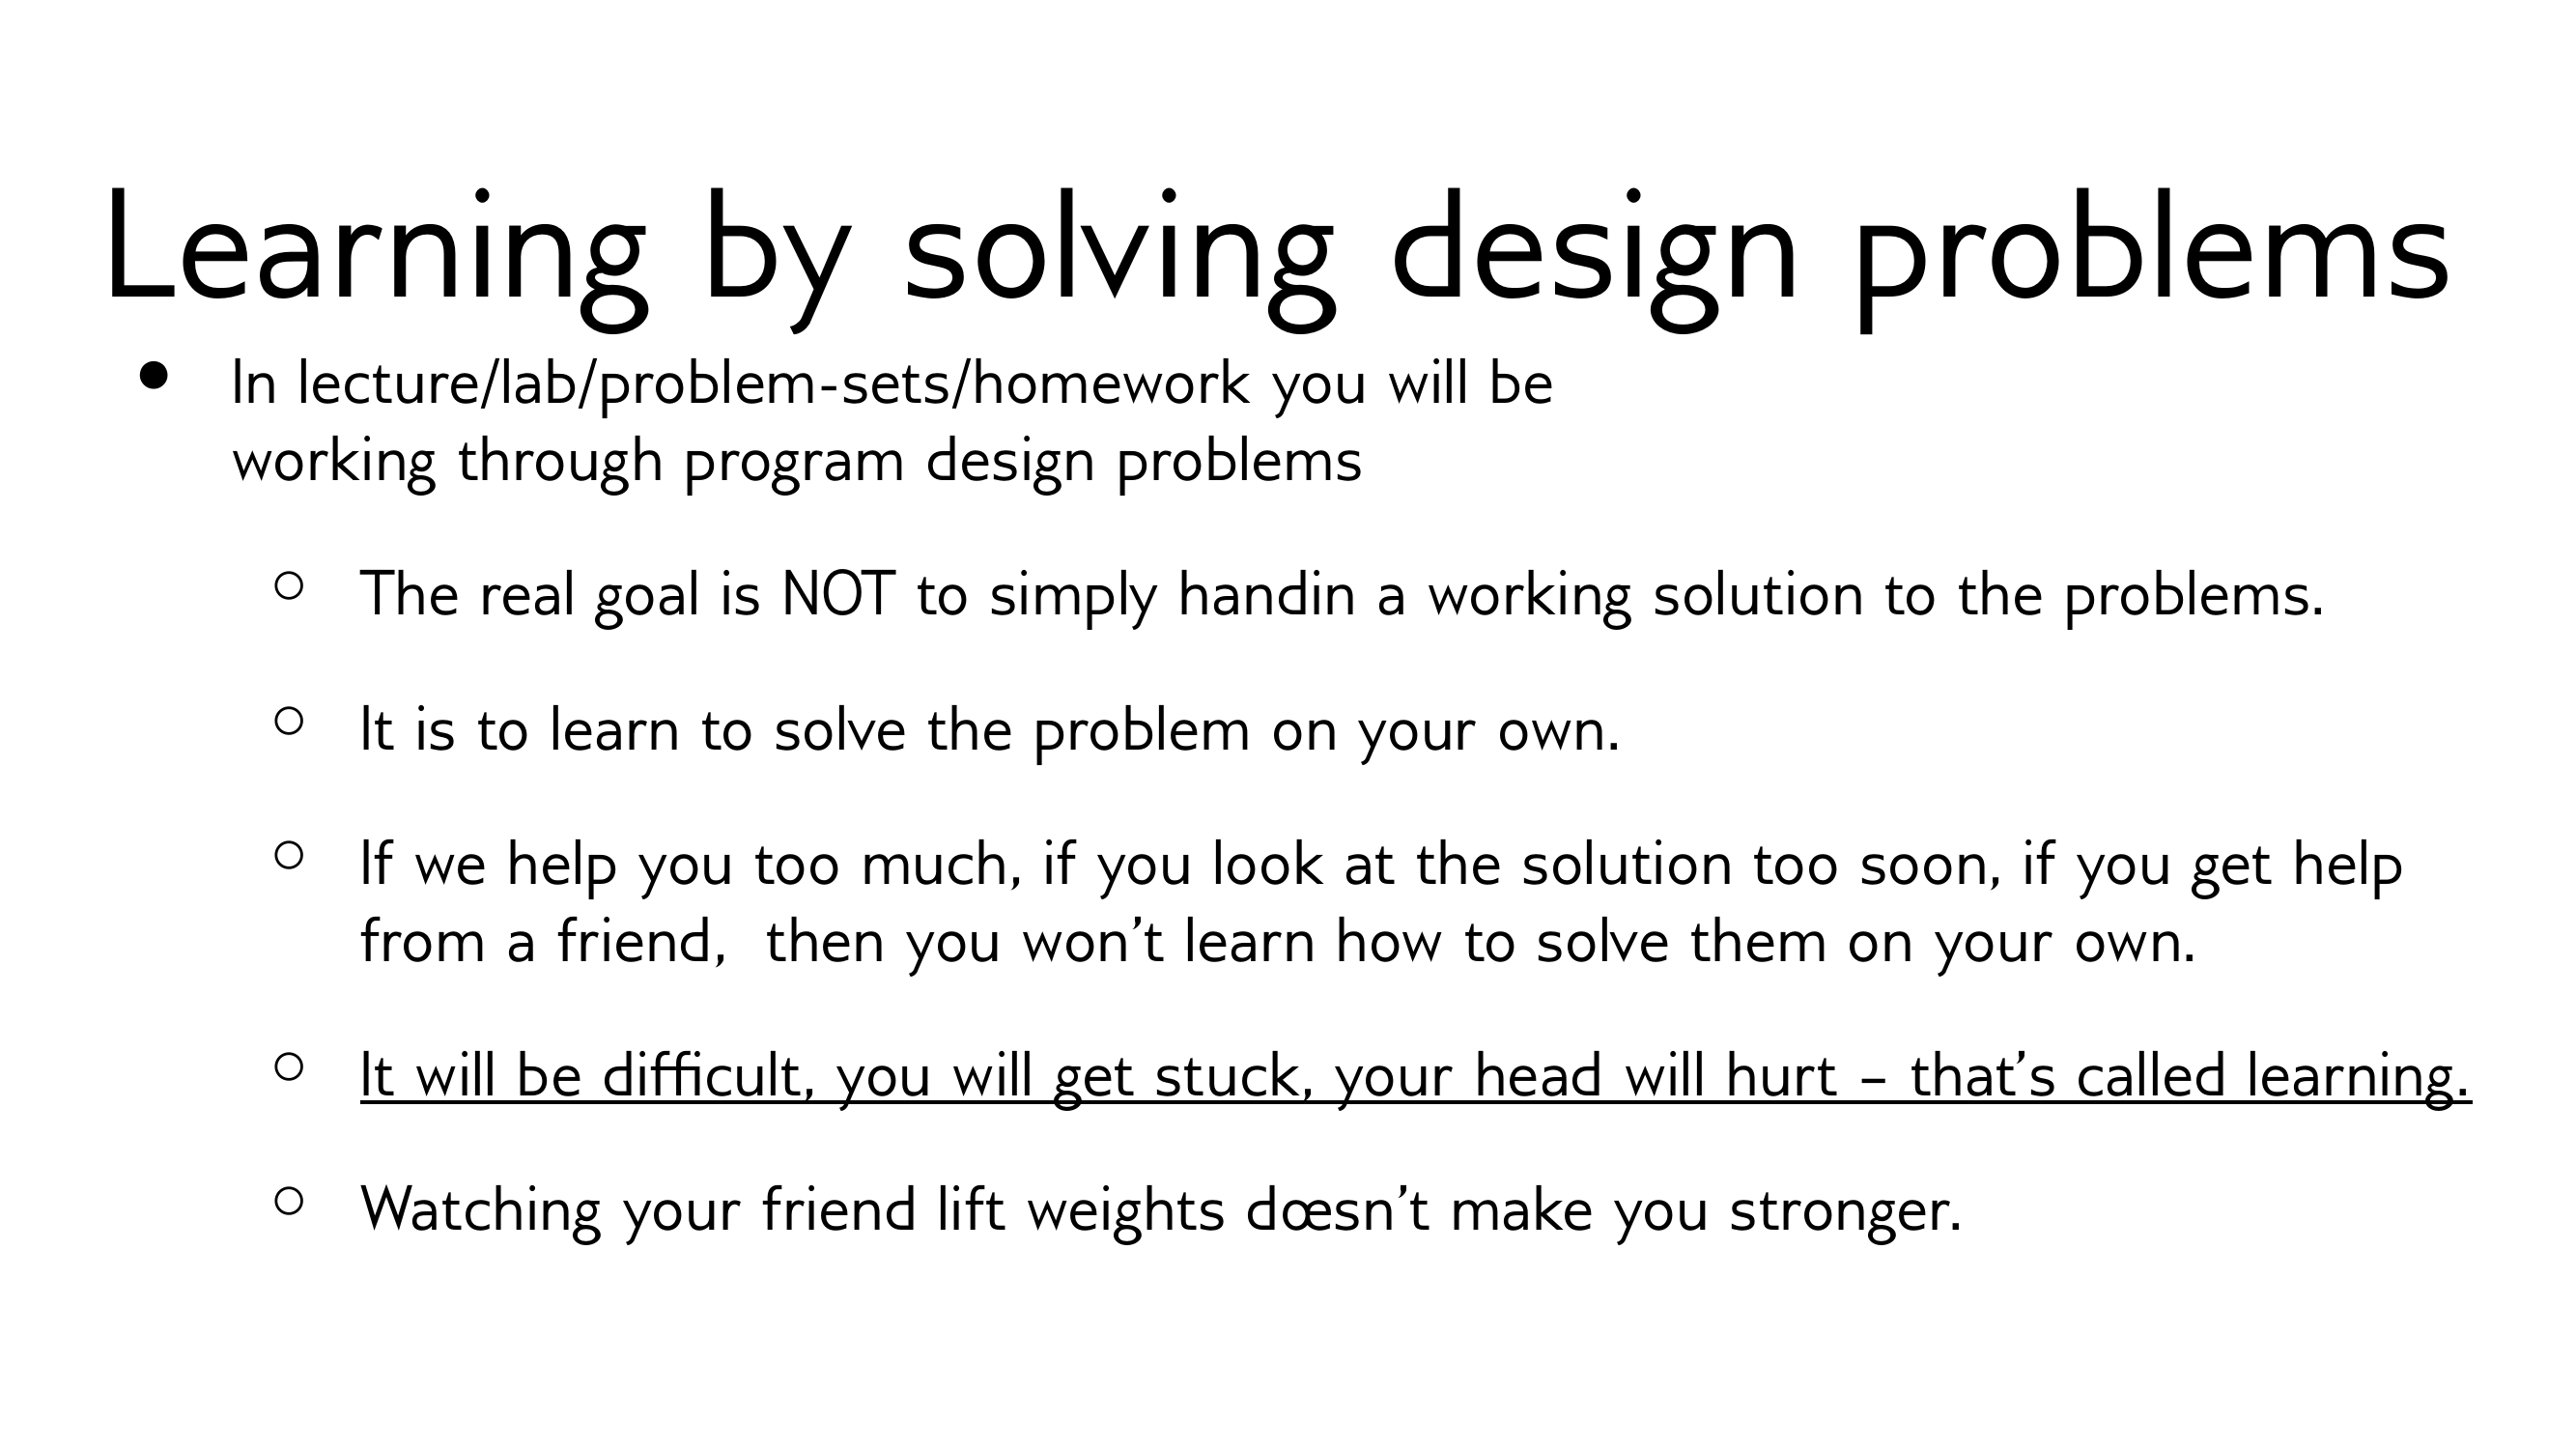

# Learning by solving design problems
In lecture/lab/problem-sets/homework you will be
working through program design problems
The real goal is NOT to simply handin a working solution to the problems.
It is to learn to solve the problem on your own.
If we help you too much, if you look at the solution too soon, if you get help from a friend,  then you won’t learn how to solve them on your own.
It will be difficult, you will get stuck, your head will hurt – that’s called learning.
Watching your friend lift weights doesn’t make you stronger.